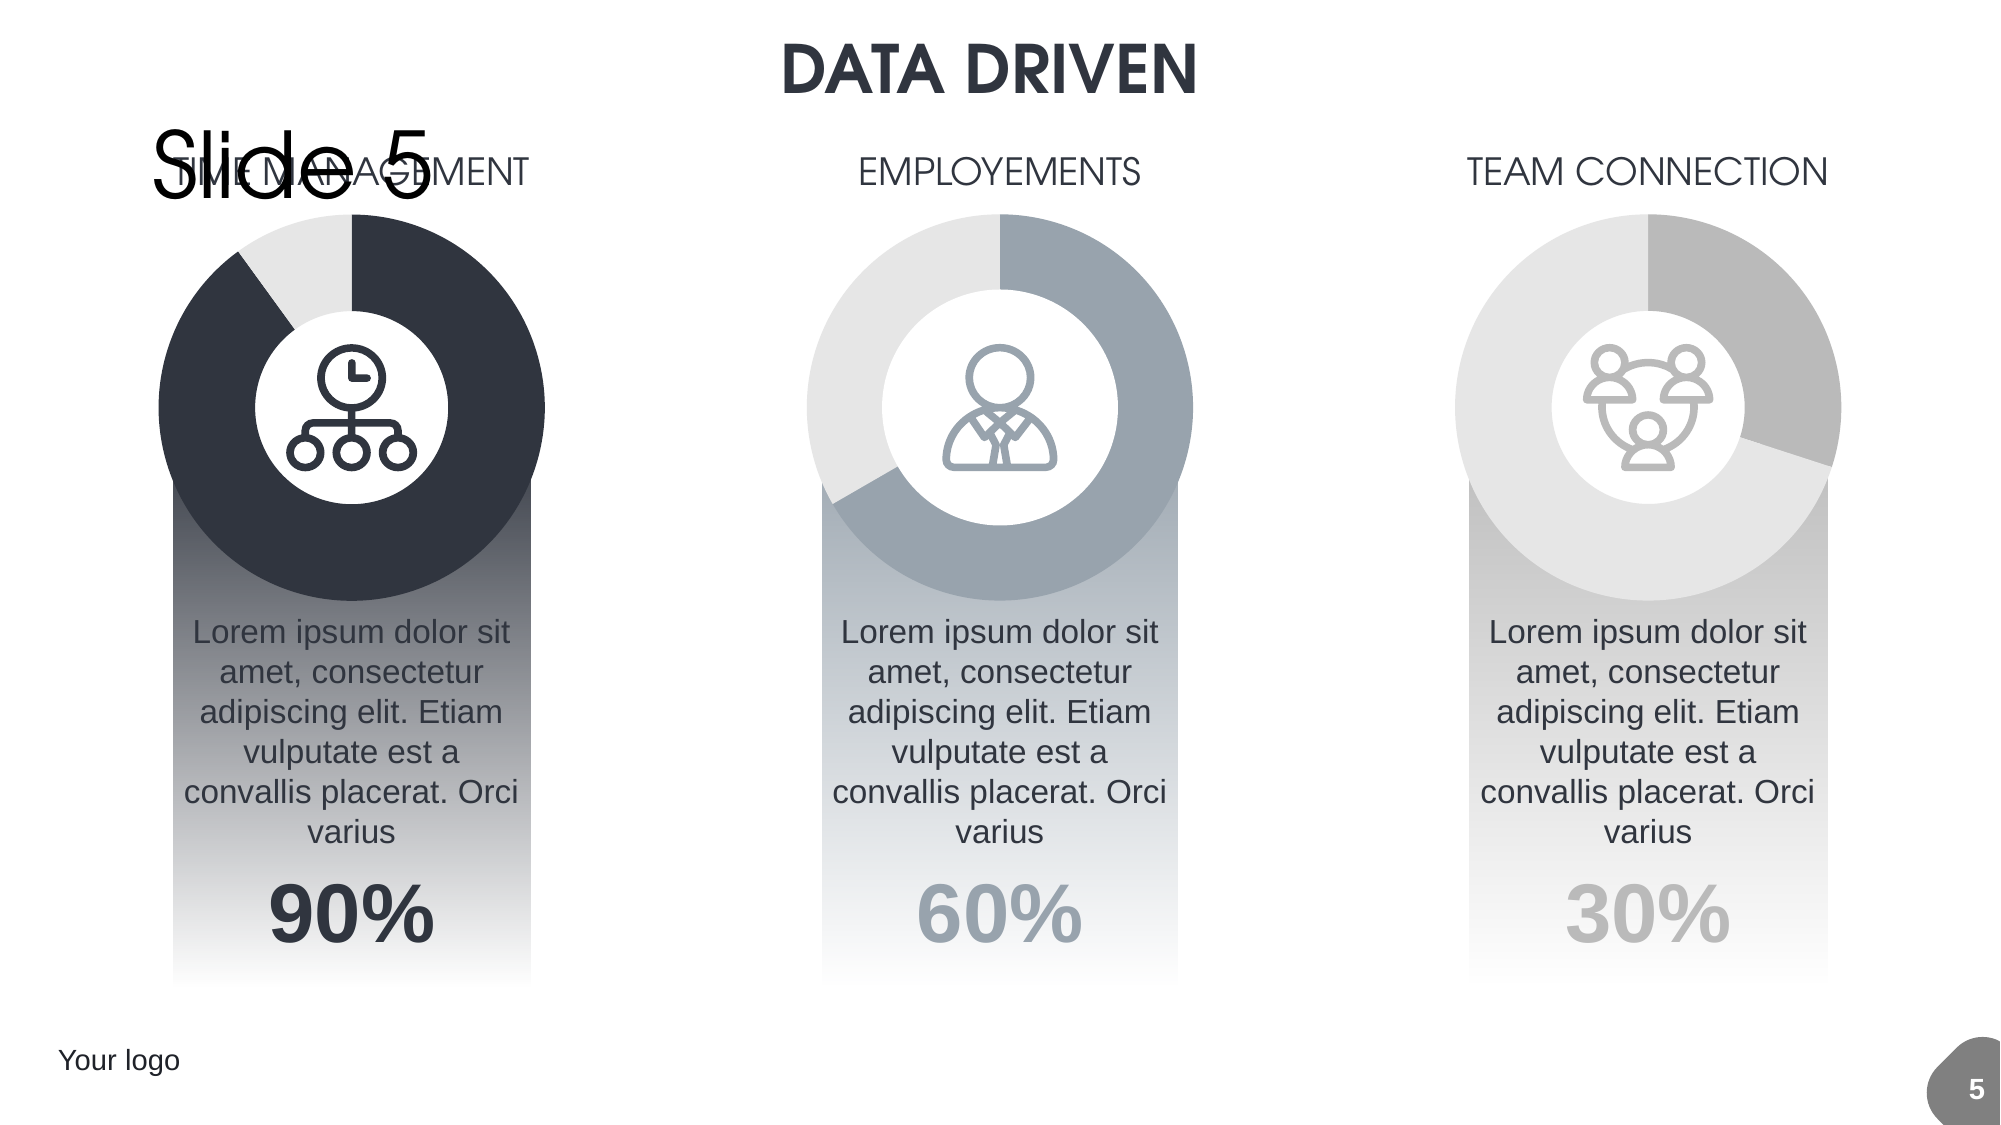

DATA DRIVEN
# Slide 5
TIME MANAGEMENT
EMPLOYEMENTS
TEAM CONNECTION

### Chart

| Category | Sales |
|---|---|
| 1st Qtr | 8.0 |
| 2nd Qtr | 4.0 |

### Chart

| Category | Sales |
|---|---|
| 1st Qtr | 3.0 |
| 2nd Qtr | 7.0 |

### Chart

| Category | Sales |
|---|---|
| 1st Qtr | 9.0 |
| 2nd Qtr | 1.0 |

Lorem ipsum dolor sit amet, consectetur adipiscing elit. Etiam vulputate est a convallis placerat. Orci varius
Lorem ipsum dolor sit amet, consectetur adipiscing elit. Etiam vulputate est a convallis placerat. Orci varius
Lorem ipsum dolor sit amet, consectetur adipiscing elit. Etiam vulputate est a convallis placerat. Orci varius
60%
30%
90%

Your logo
5